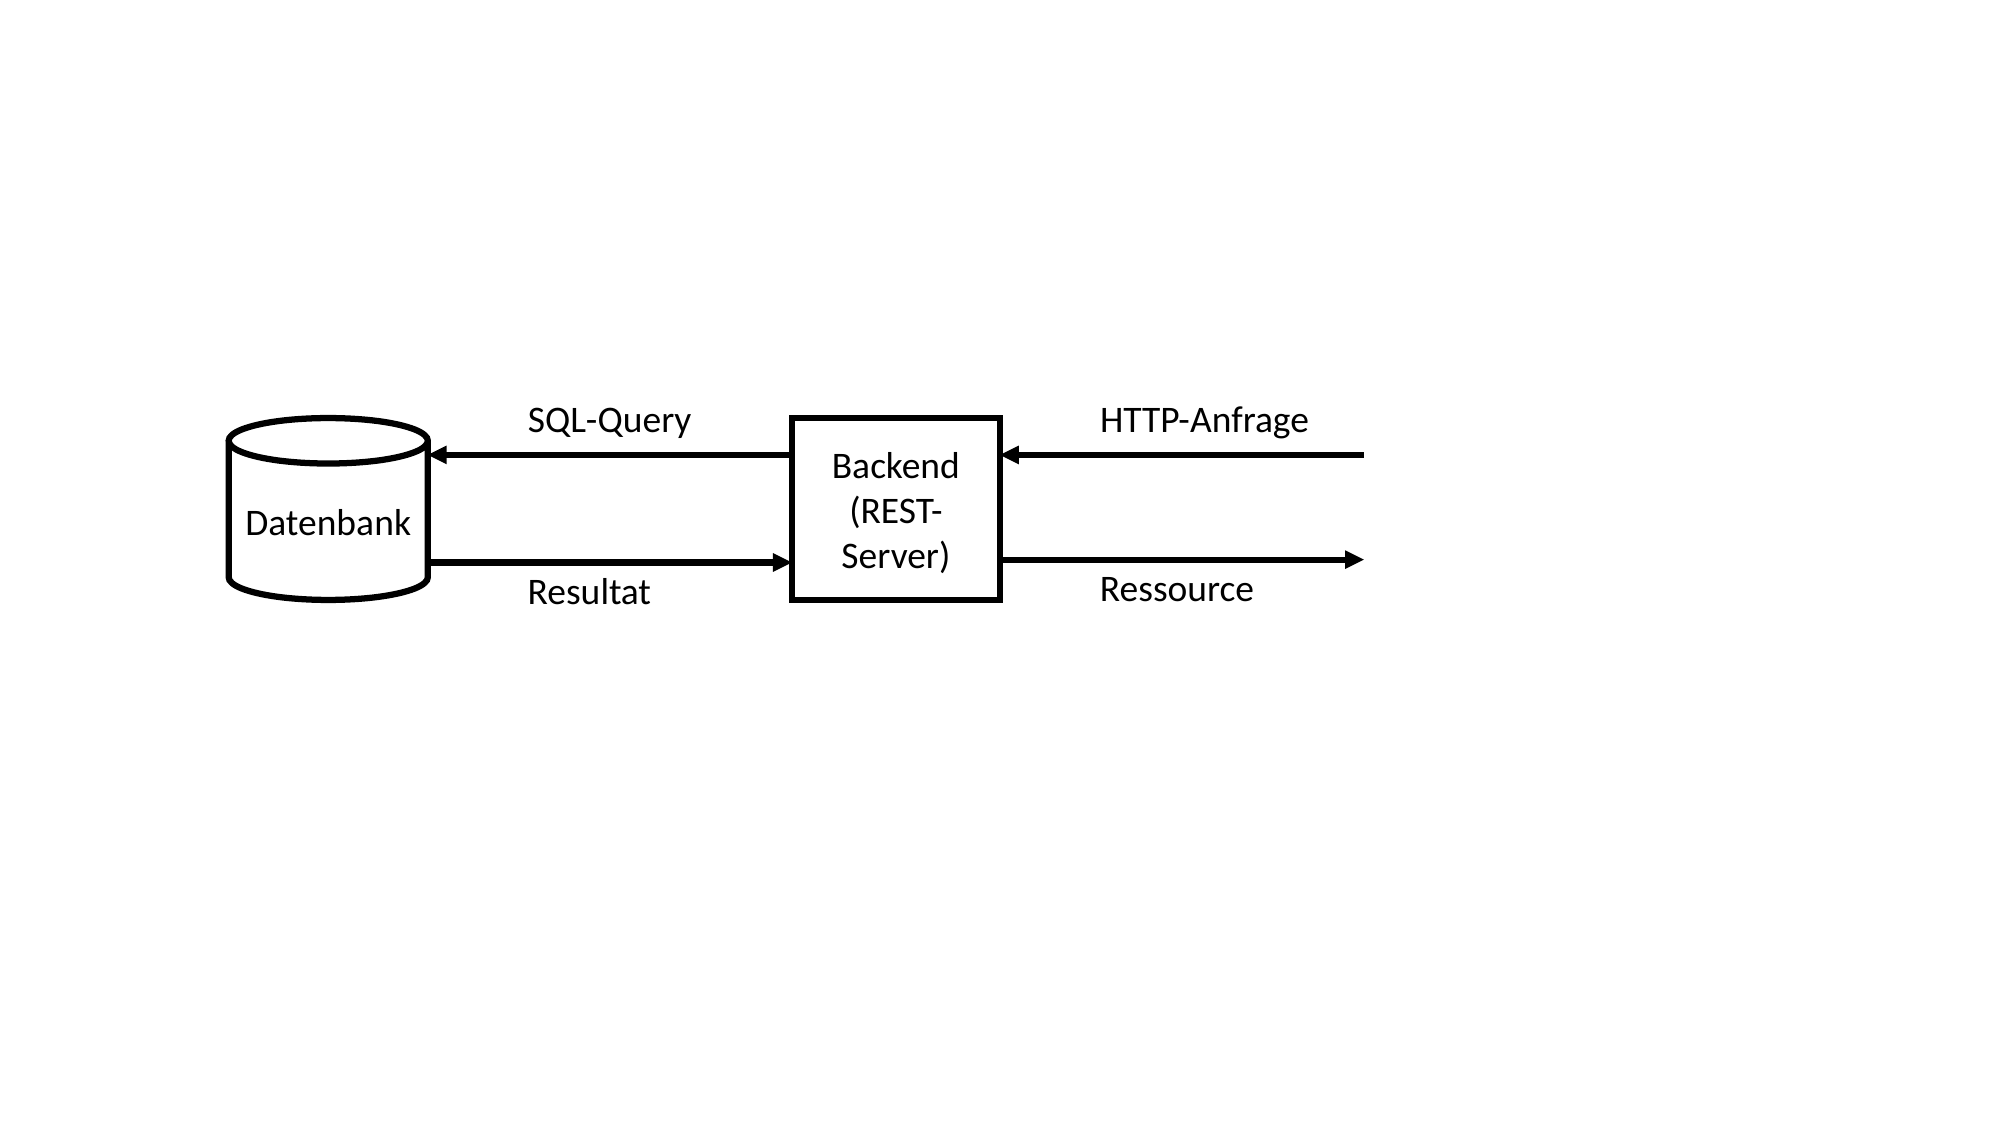

SQL-Query
HTTP-Anfrage
Datenbank
Backend
(REST-Server)
Ressource
Resultat